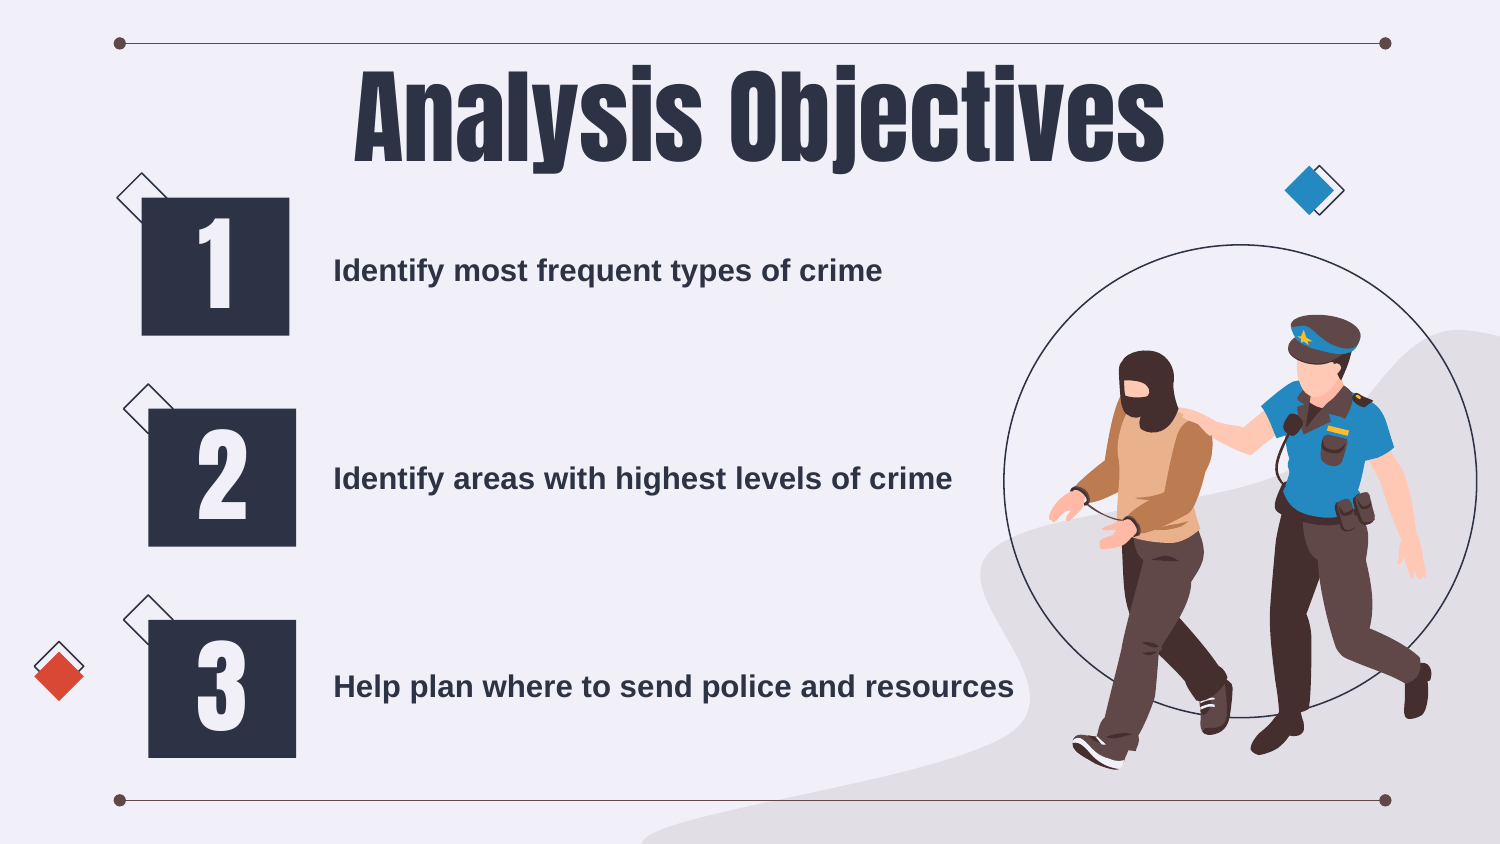

# Analysis Objectives

1

Identify most frequent types of crime

2
Identify areas with highest levels of crime

3
Help plan where to send police and resources